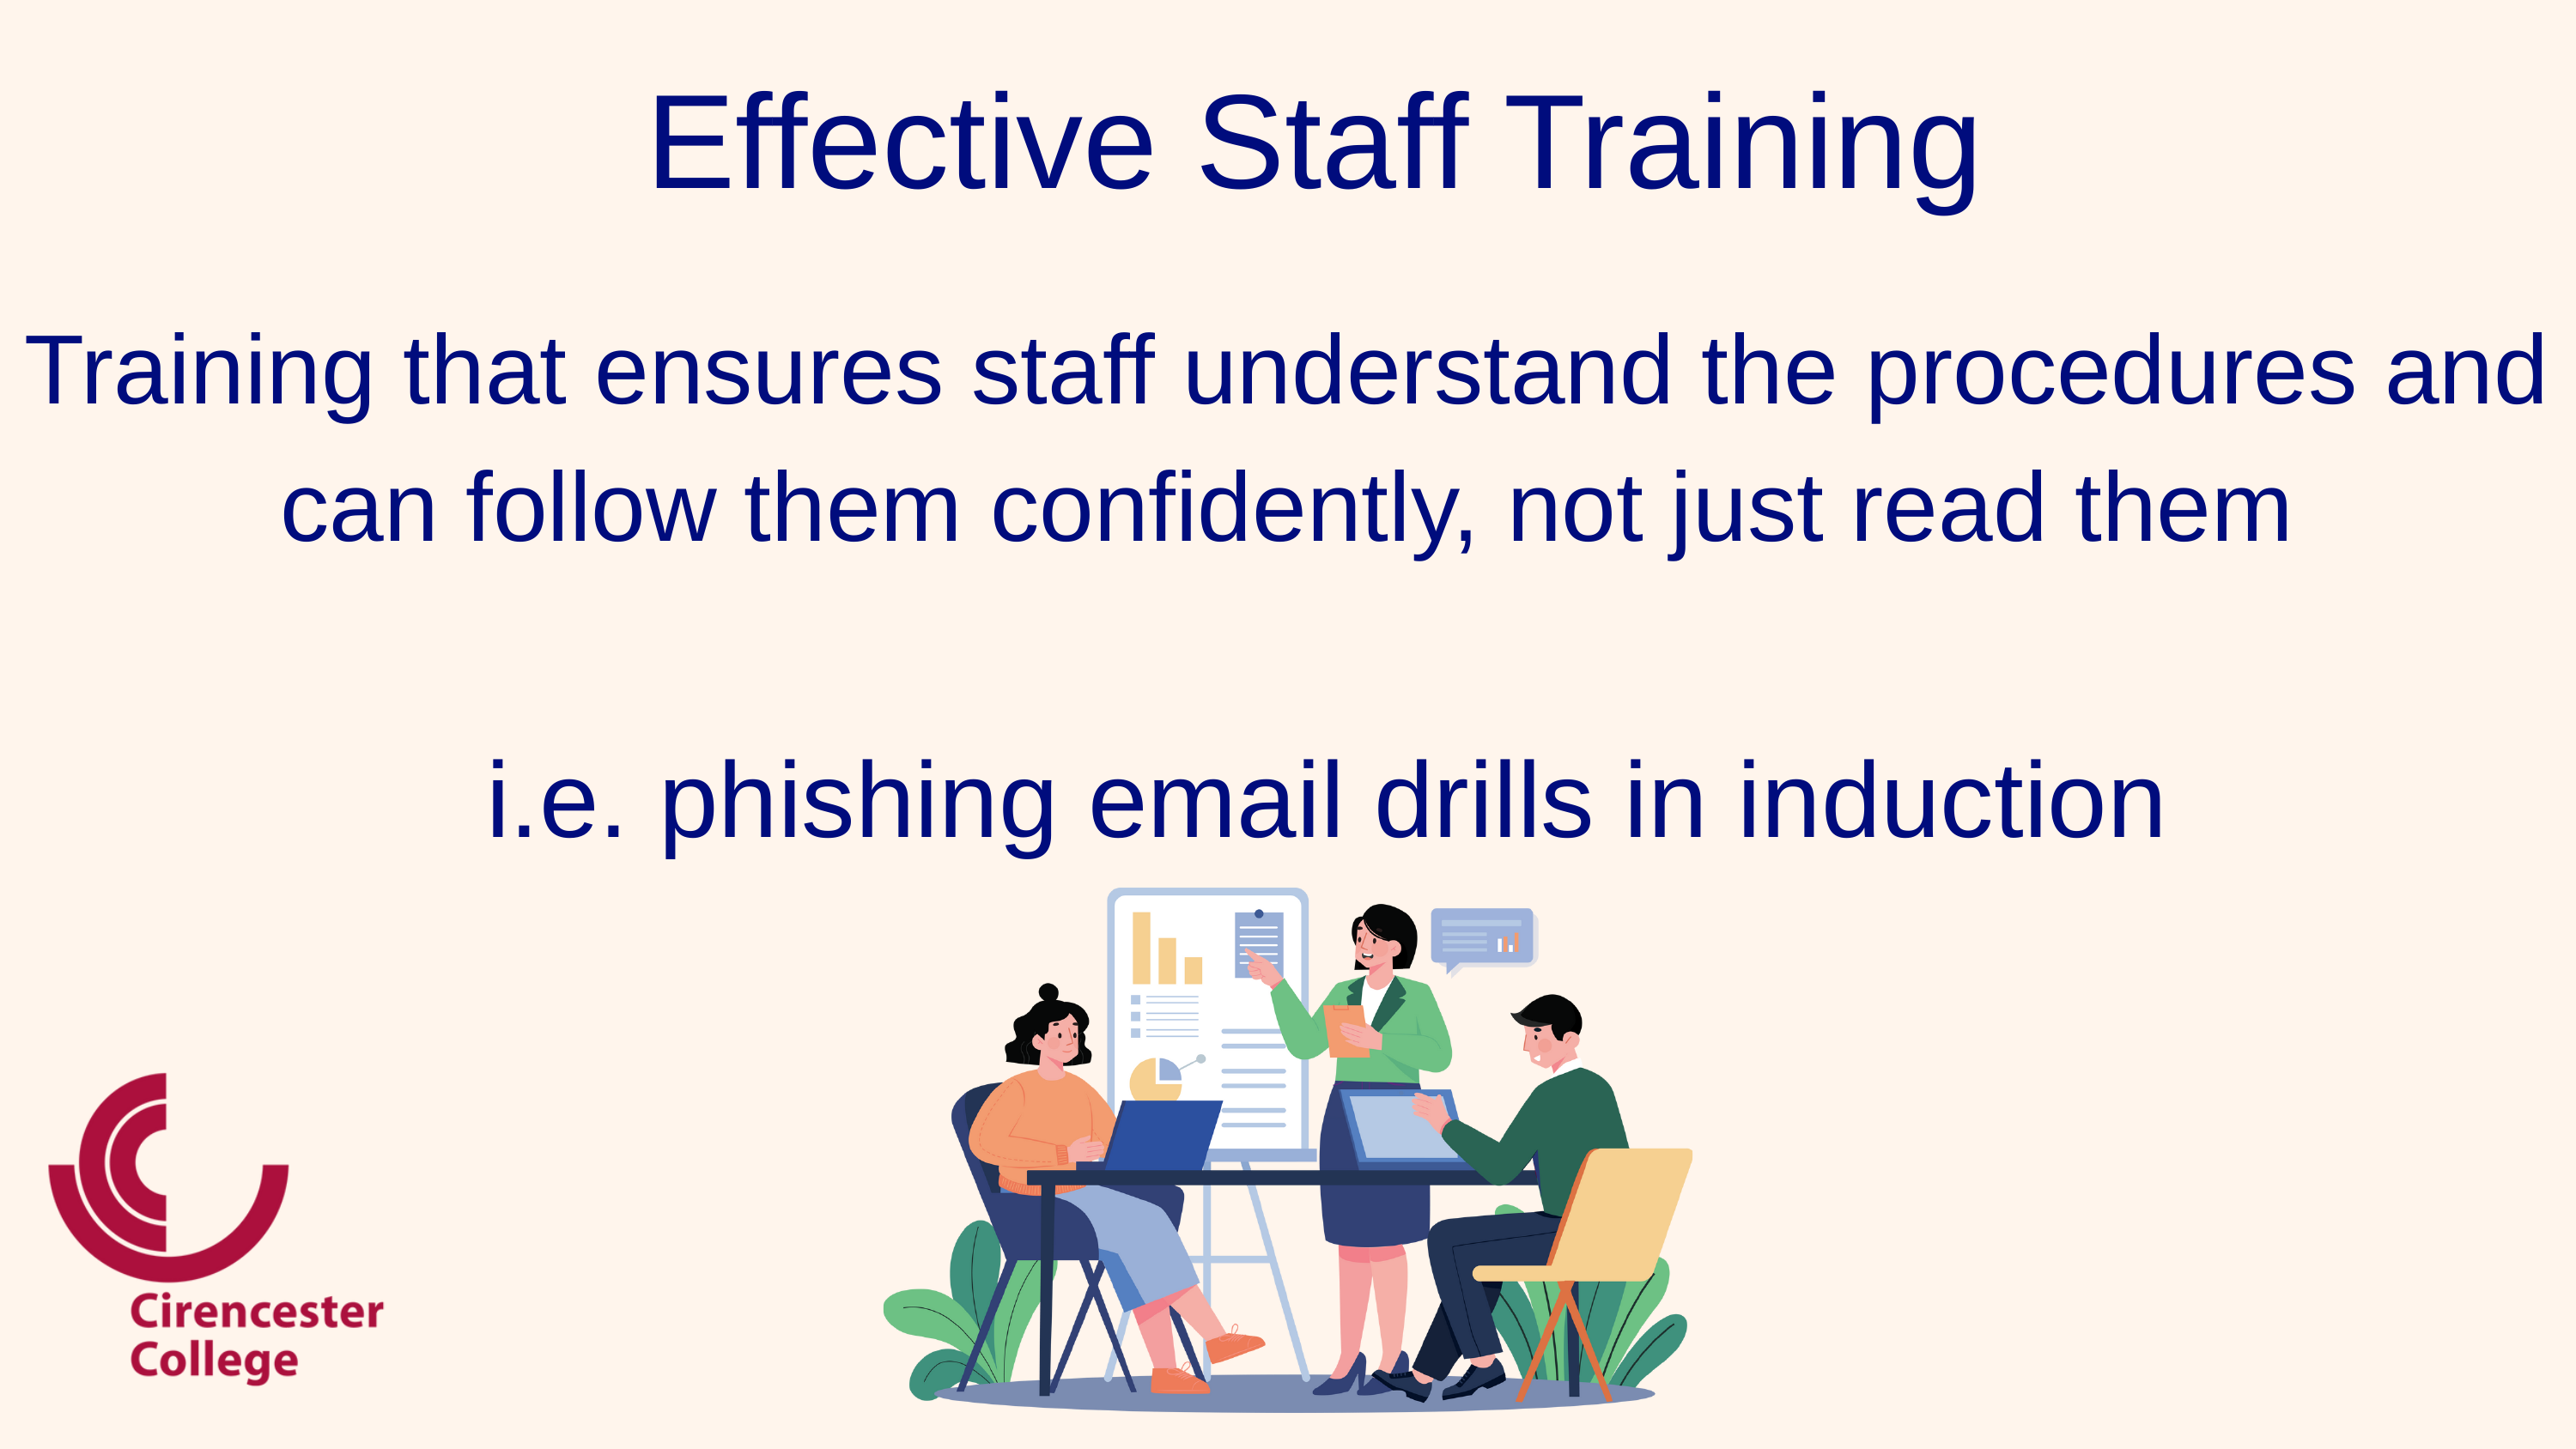

Effective Staff Training
Training that ensures staff understand the procedures and can follow them confidently, not just read them
i.e. phishing email drills in induction